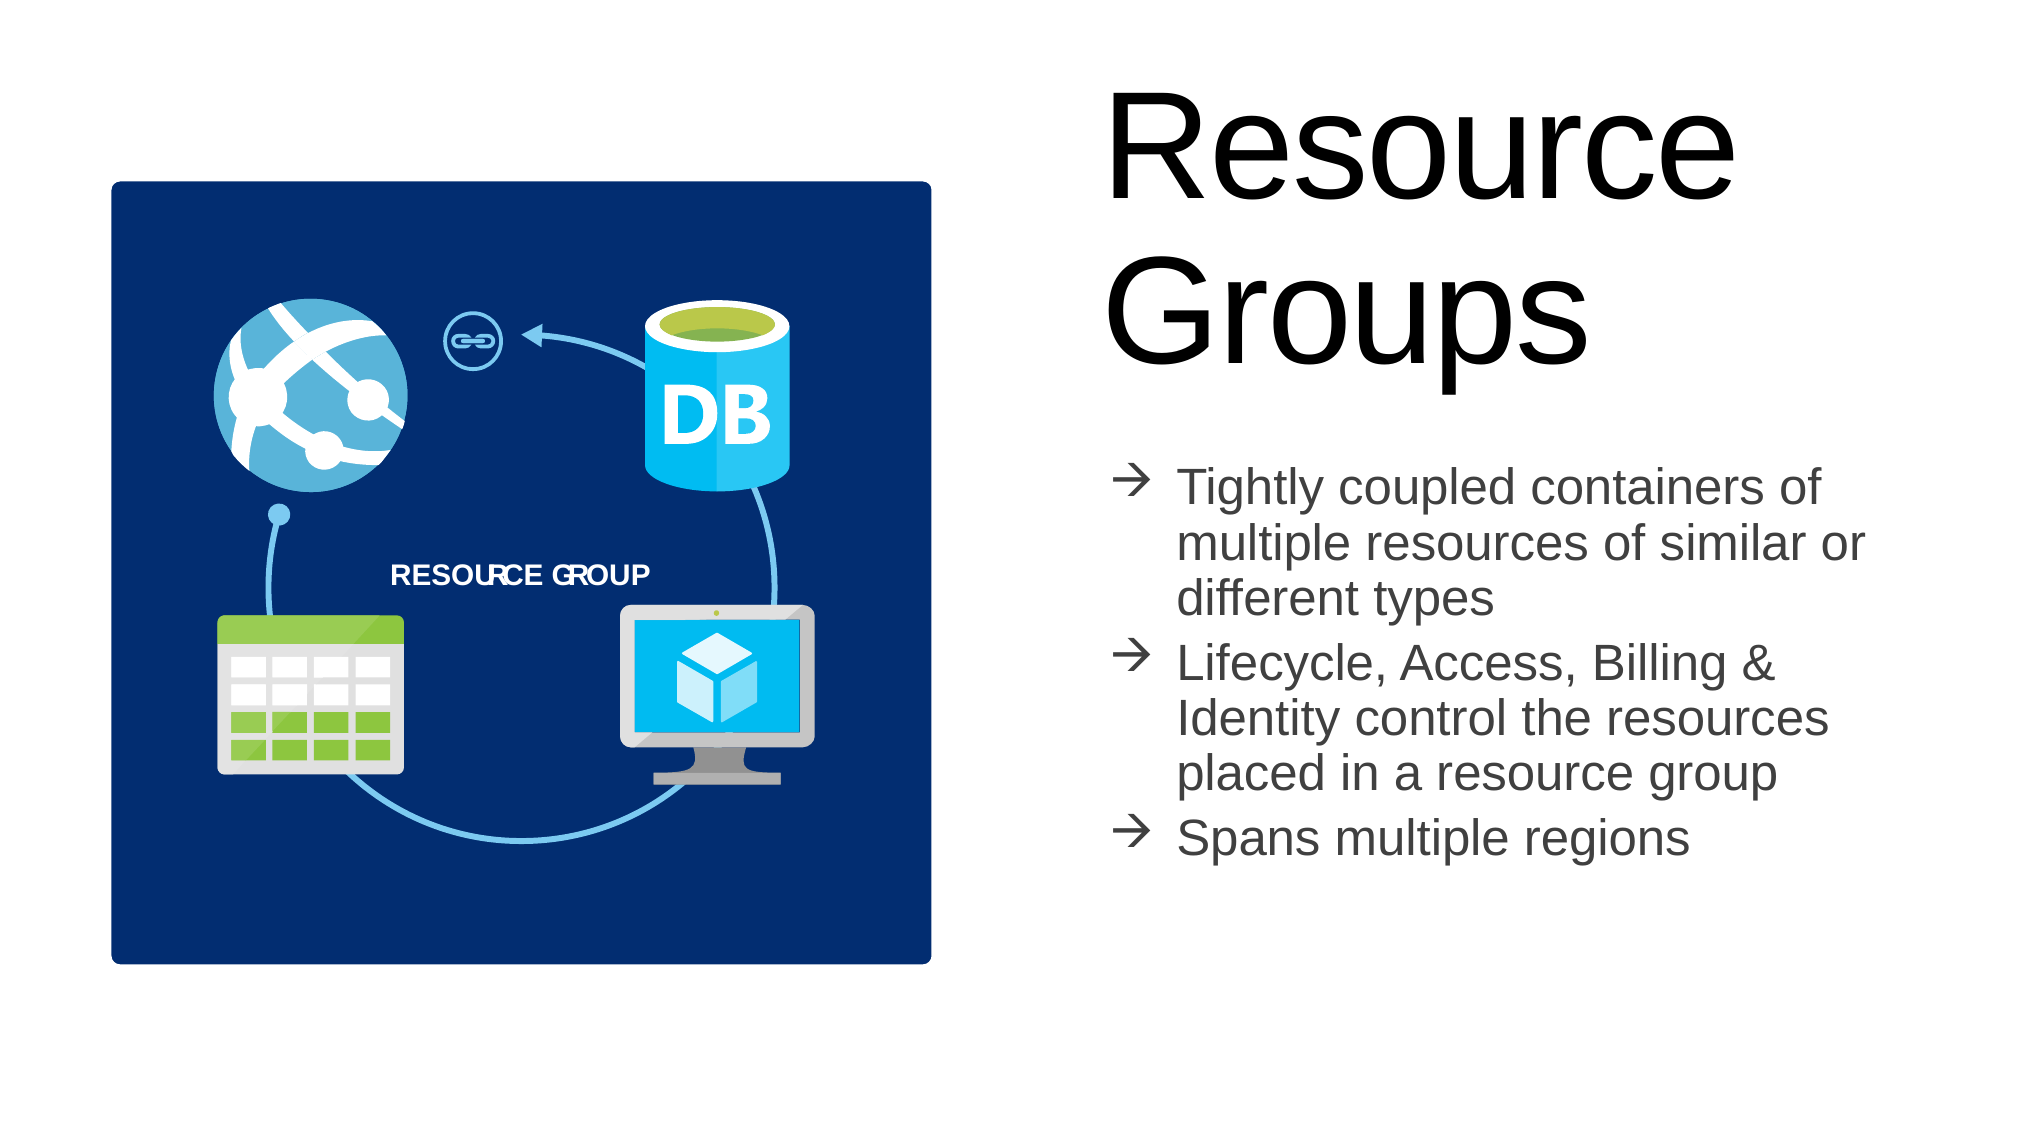

Resource Groups

RESOU
R
CE G
R
OUP

Tightly coupled containers of multiple resources of similar or different types
Lifecycle, Access, Billing & Identity control the resources placed in a resource group
Spans multiple regions